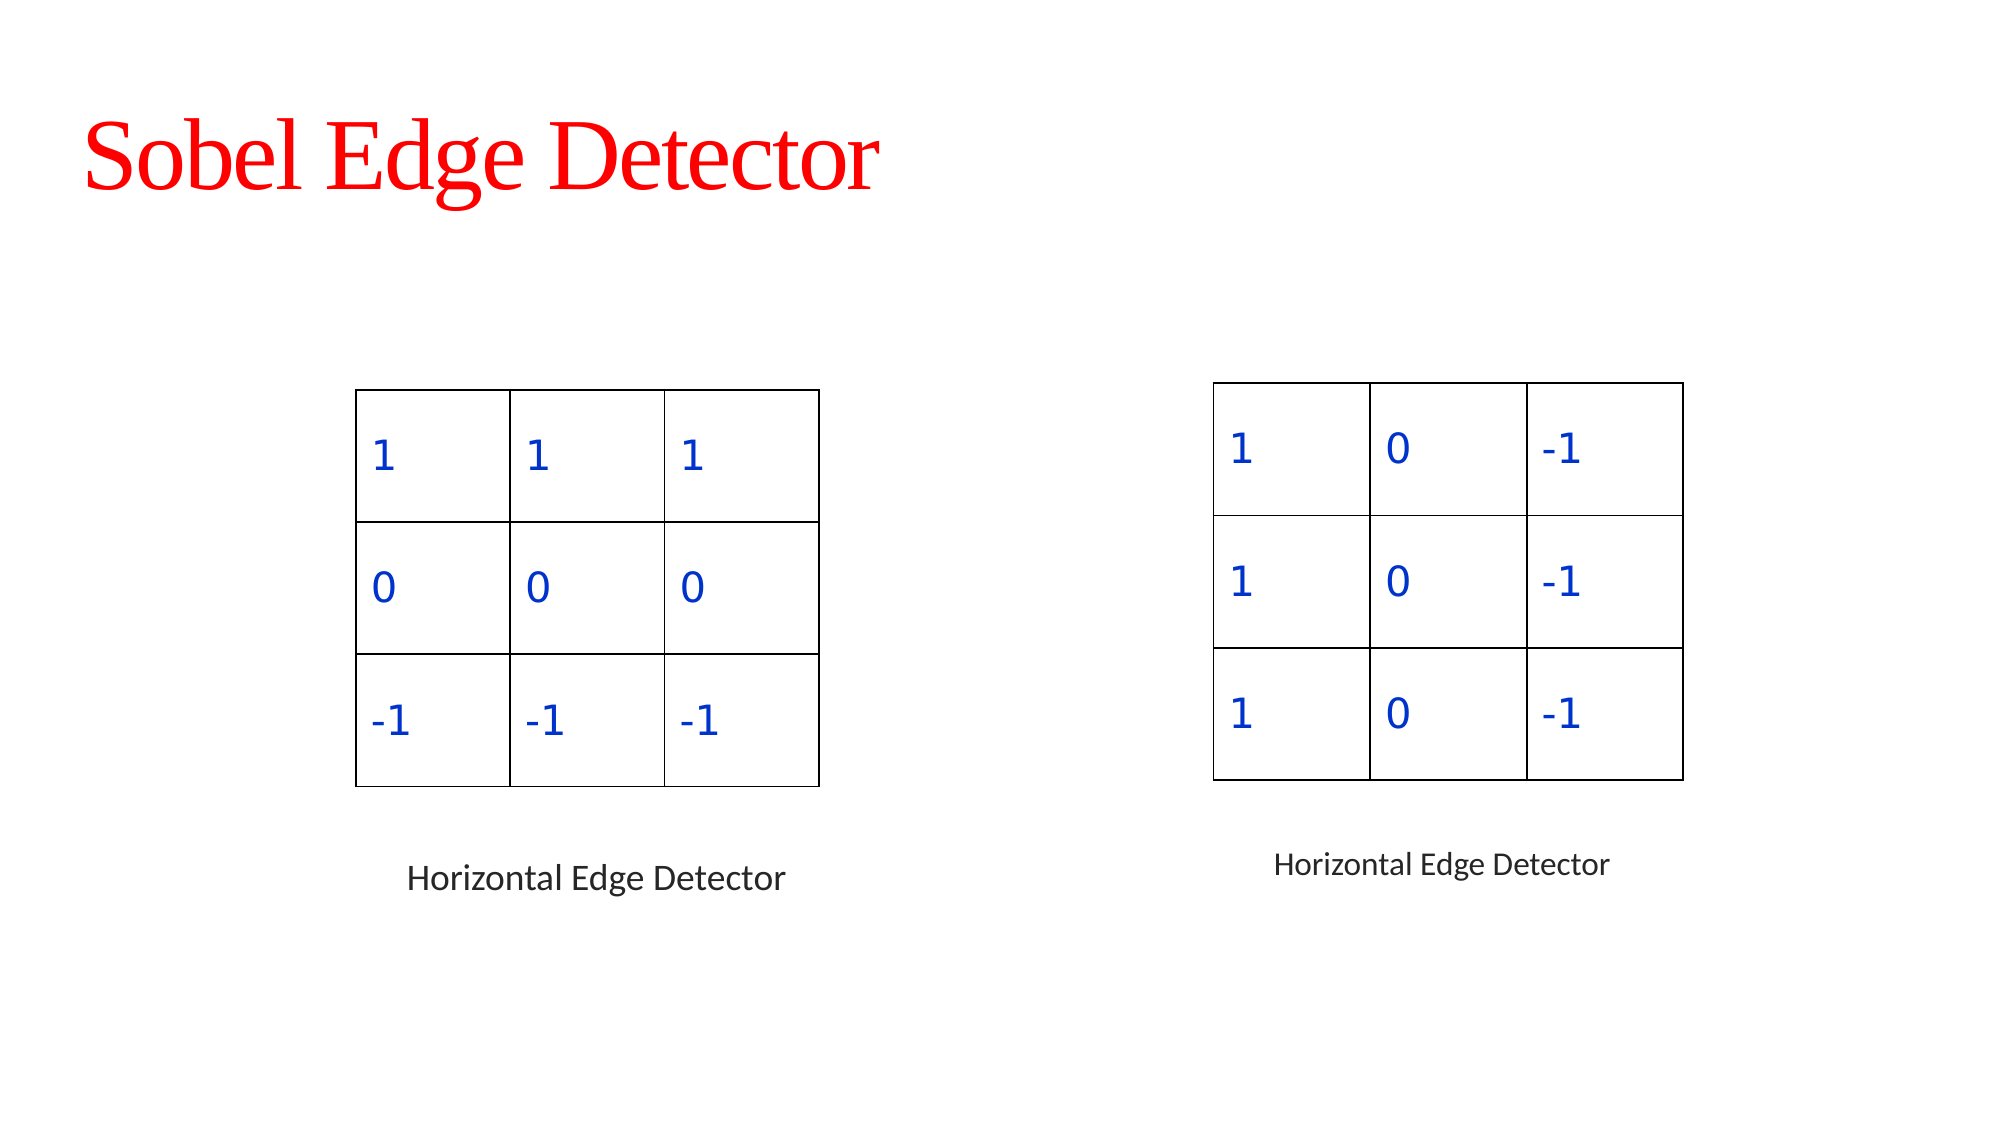

# Sobel Edge Detector
| 1 | 0 | -1 |
| --- | --- | --- |
| 1 | 0 | -1 |
| 1 | 0 | -1 |
| 1 | 1 | 1 |
| --- | --- | --- |
| 0 | 0 | 0 |
| -1 | -1 | -1 |
Horizontal Edge Detector
Horizontal Edge Detector